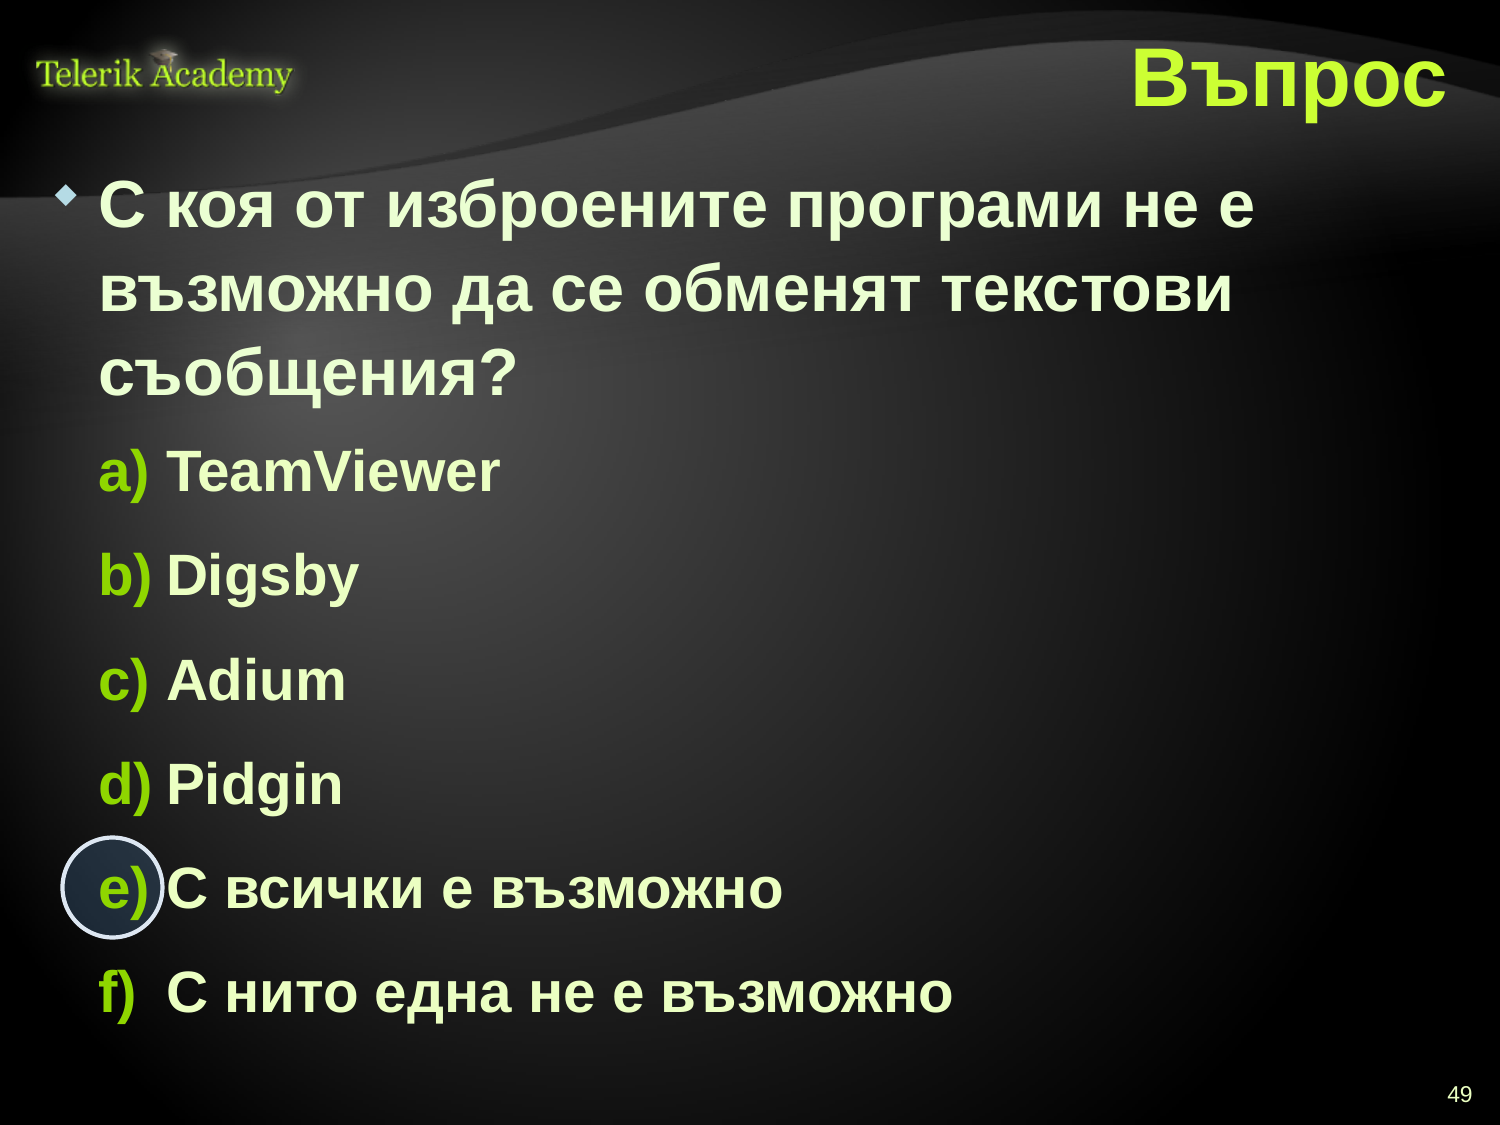

# Въпрос
С коя от изброените програми не е възможно да се обменят текстови съобщения?

TeamViewer
Digsby
Adium
Pidgin
С всички е възможно
С нито една не е възможно

49